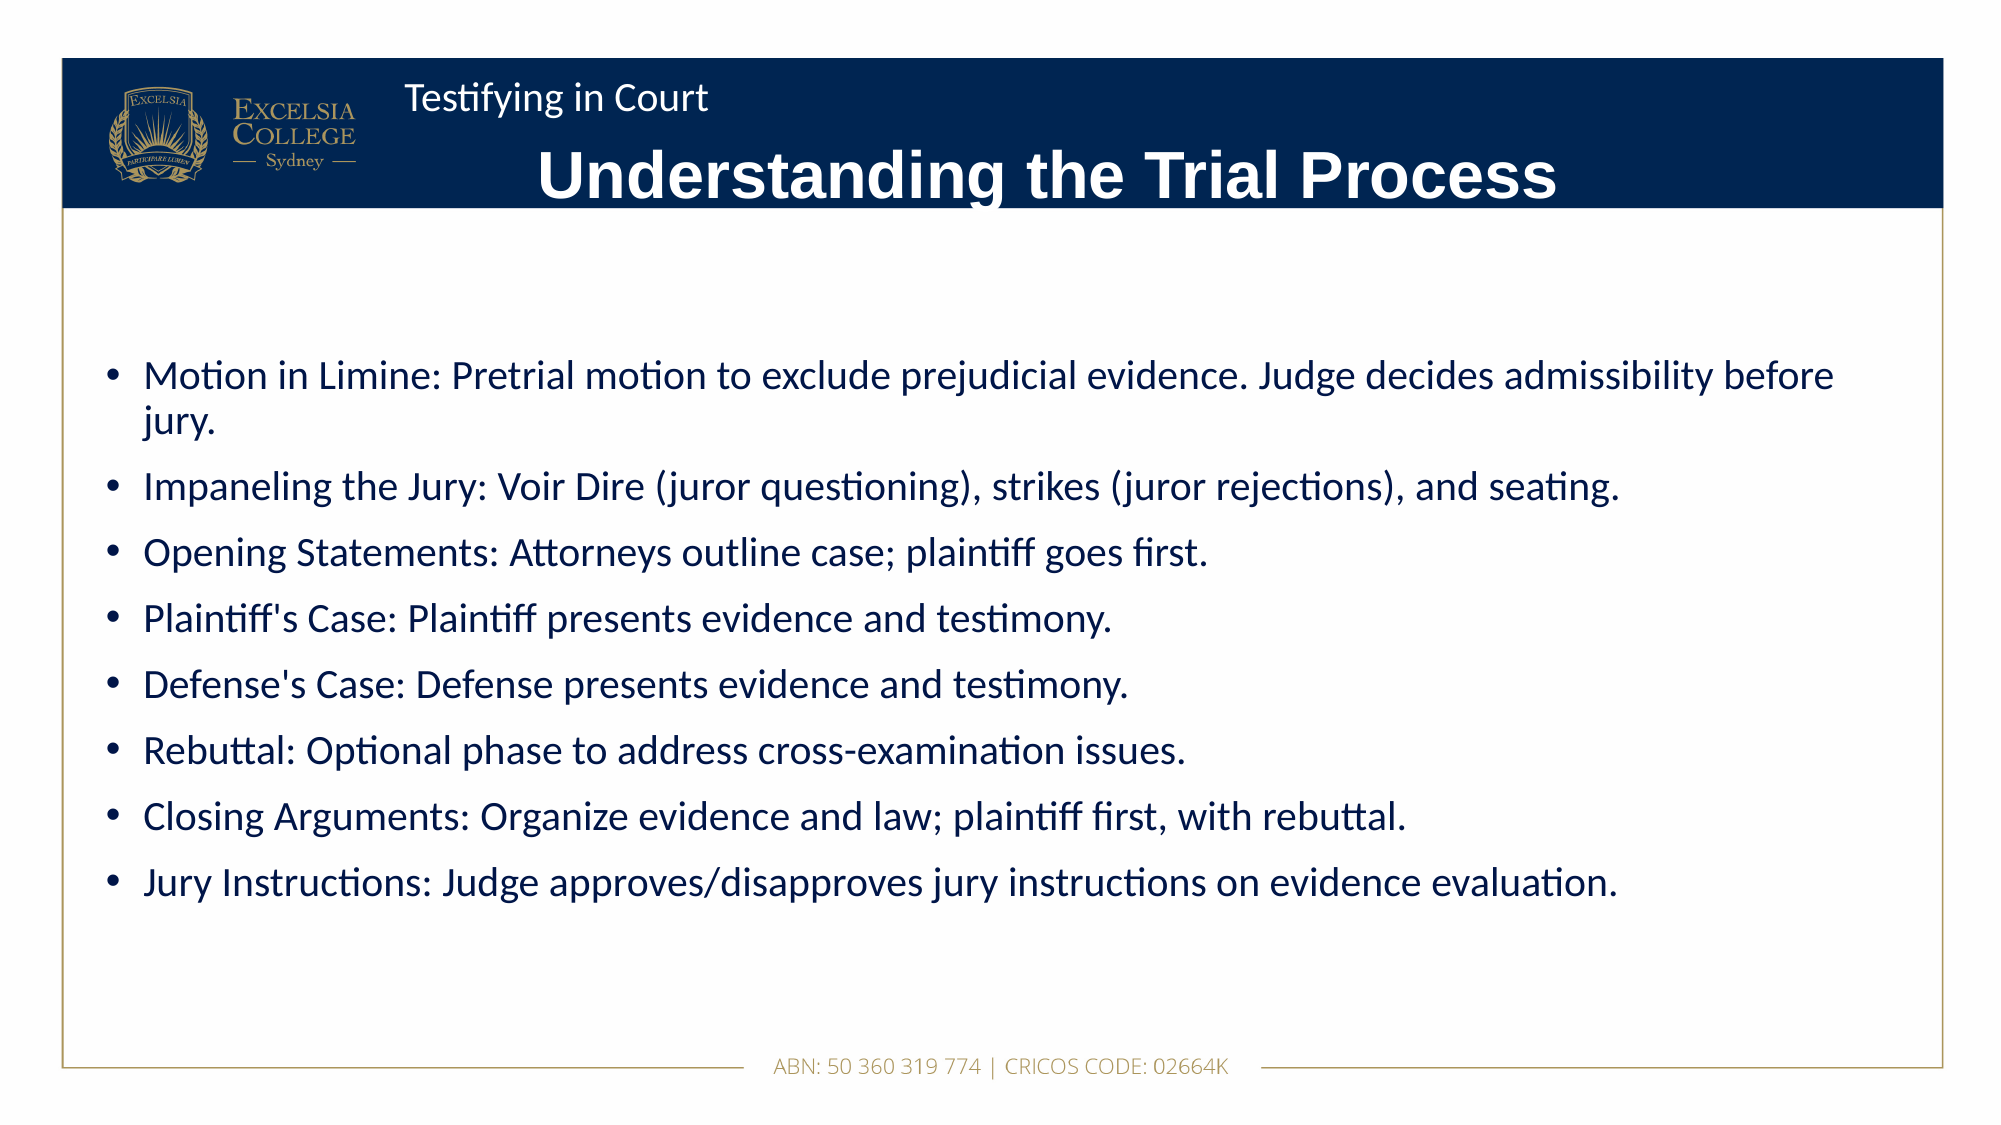

# Testifying in Court
Understanding the Trial Process
Motion in Limine: Pretrial motion to exclude prejudicial evidence. Judge decides admissibility before jury.
Impaneling the Jury: Voir Dire (juror questioning), strikes (juror rejections), and seating.
Opening Statements: Attorneys outline case; plaintiff goes first.
Plaintiff's Case: Plaintiff presents evidence and testimony.
Defense's Case: Defense presents evidence and testimony.
Rebuttal: Optional phase to address cross-examination issues.
Closing Arguments: Organize evidence and law; plaintiff first, with rebuttal.
Jury Instructions: Judge approves/disapproves jury instructions on evidence evaluation.